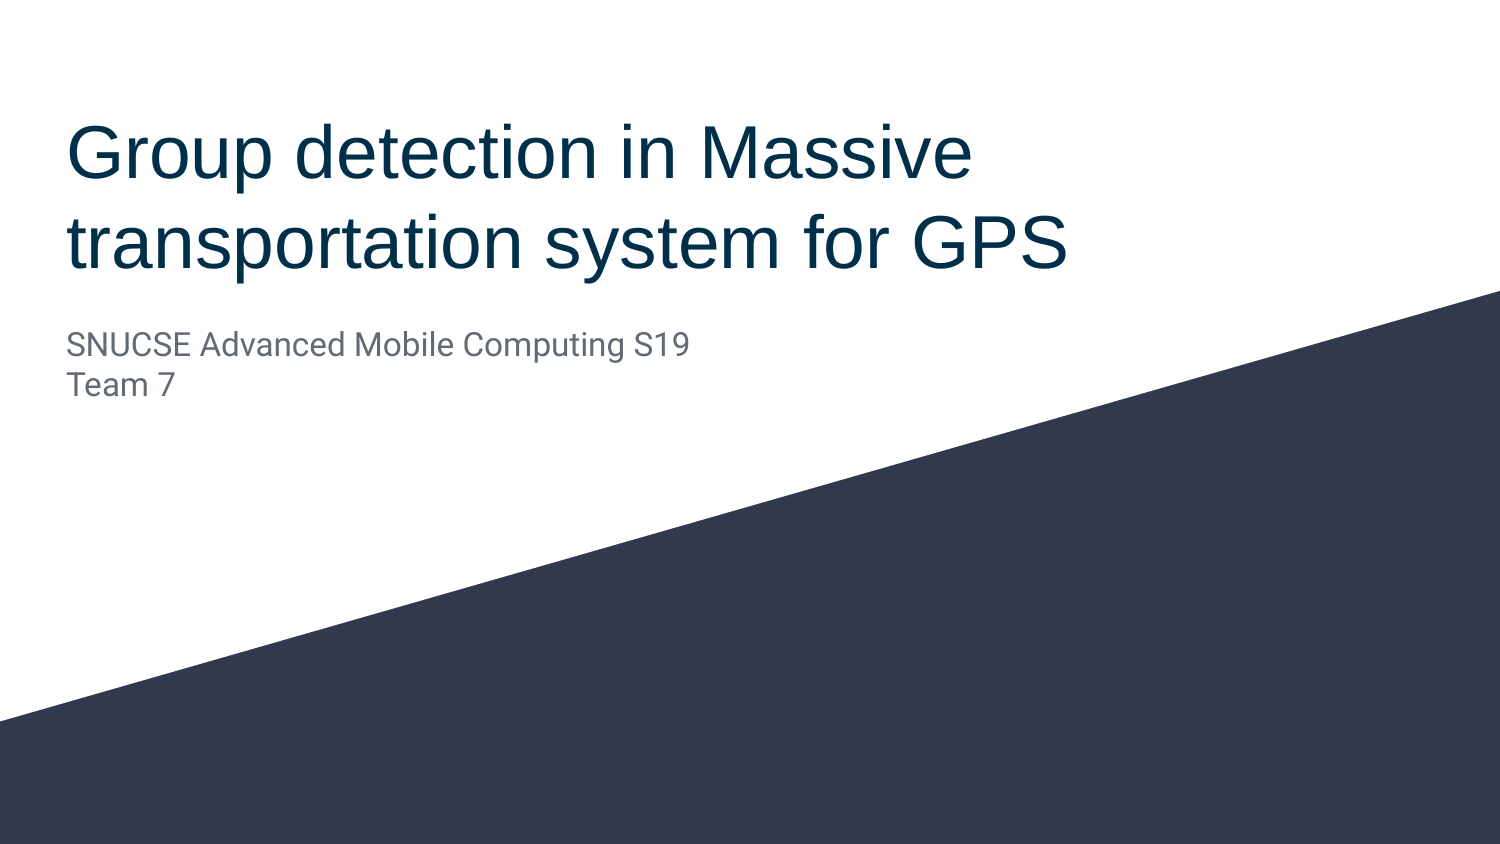

# Group detection in Massive transportation system for GPS
SNUCSE Advanced Mobile Computing S19
Team 7